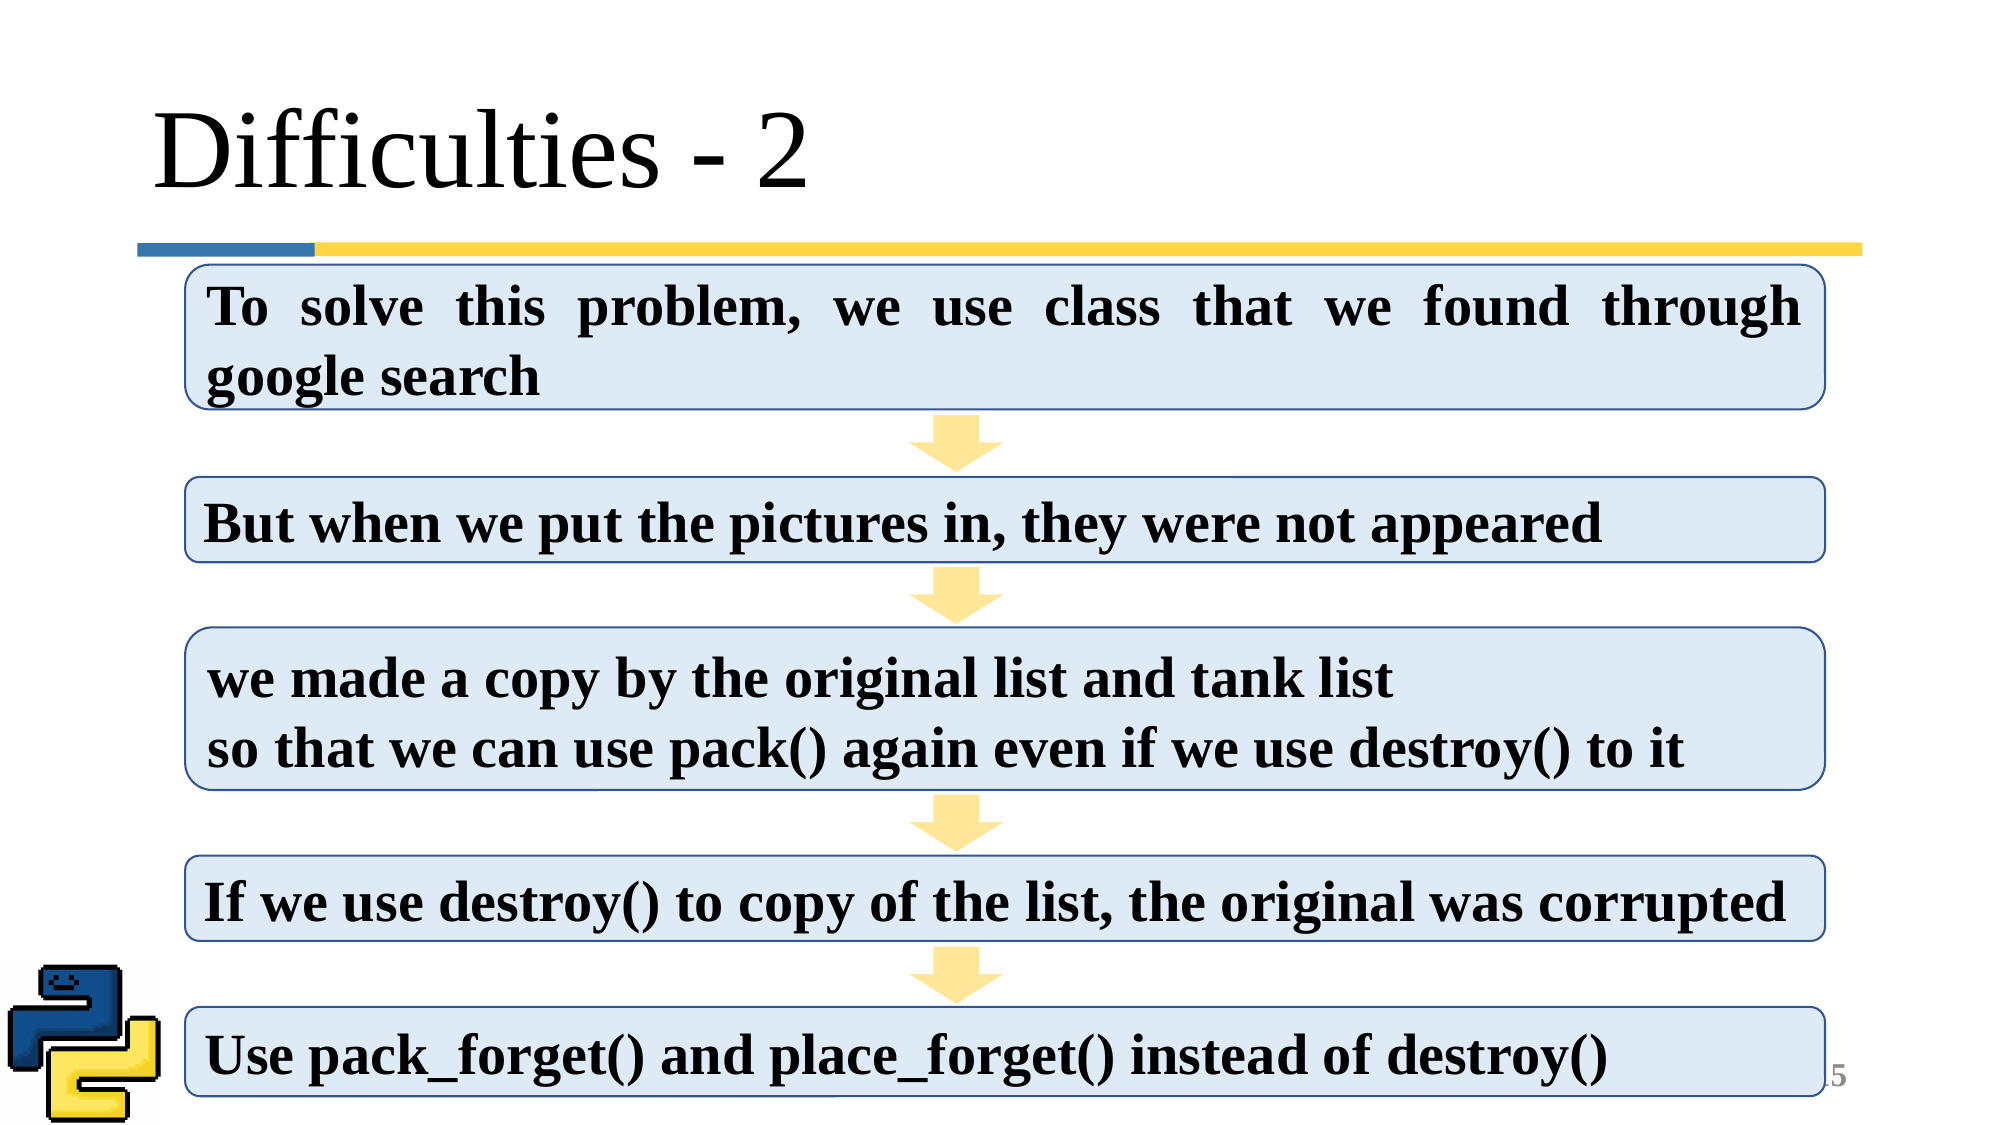

# Difficulties - 2

To solve this problem, we use class that we found through google search

But when we put the pictures in, they were not appeared

we made a copy by the original list and tank list
so that we can use pack() again even if we use destroy() to it

If we use destroy() to copy of the list, the original was corrupted

Use pack_forget() and place_forget() instead of destroy()
15